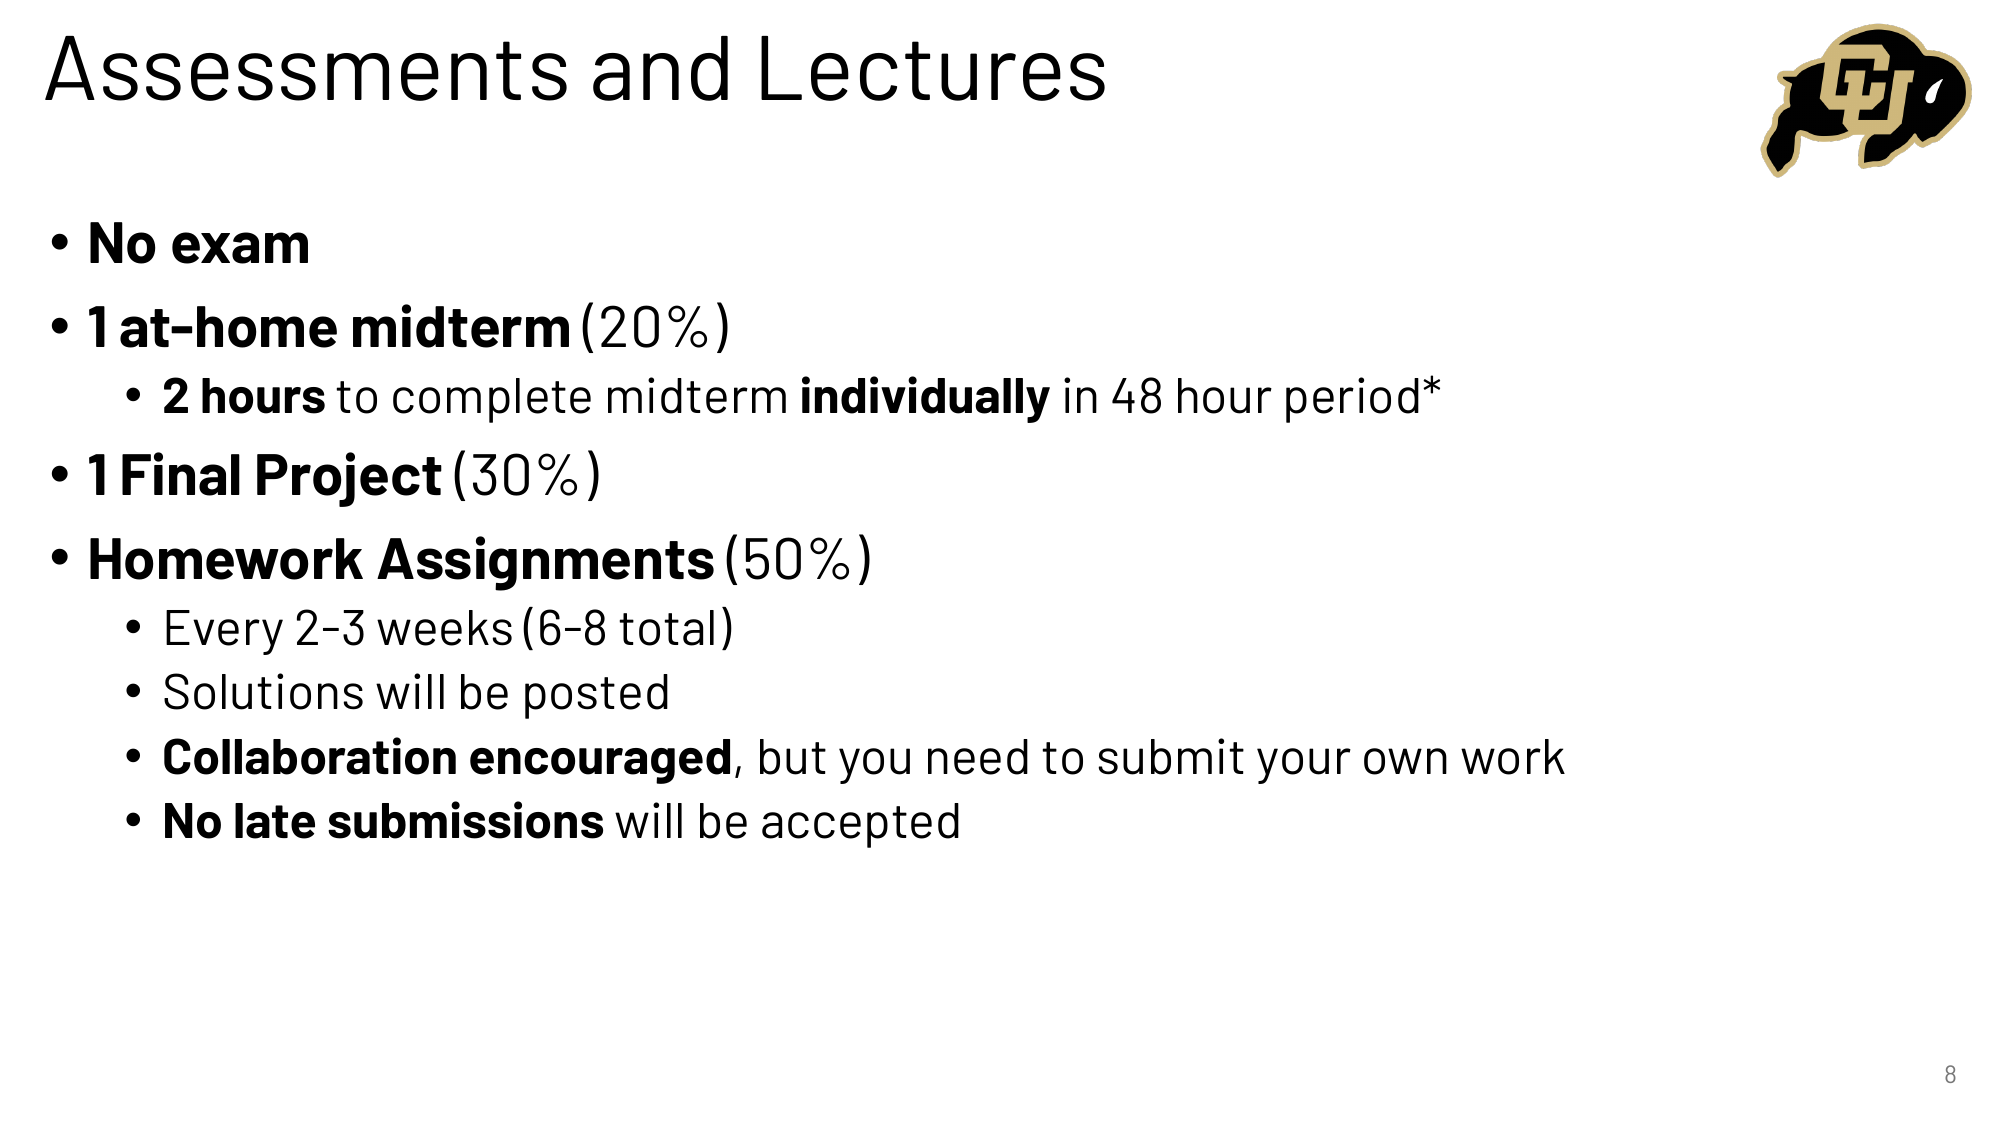

# Assessments and Lectures
No exam
1 at-home midterm (20%)
2 hours to complete midterm individually in 48 hour period*
1 Final Project (30%)
Homework Assignments (50%)
Every 2-3 weeks (6-8 total)
Solutions will be posted
Collaboration encouraged, but you need to submit your own work
No late submissions will be accepted

8